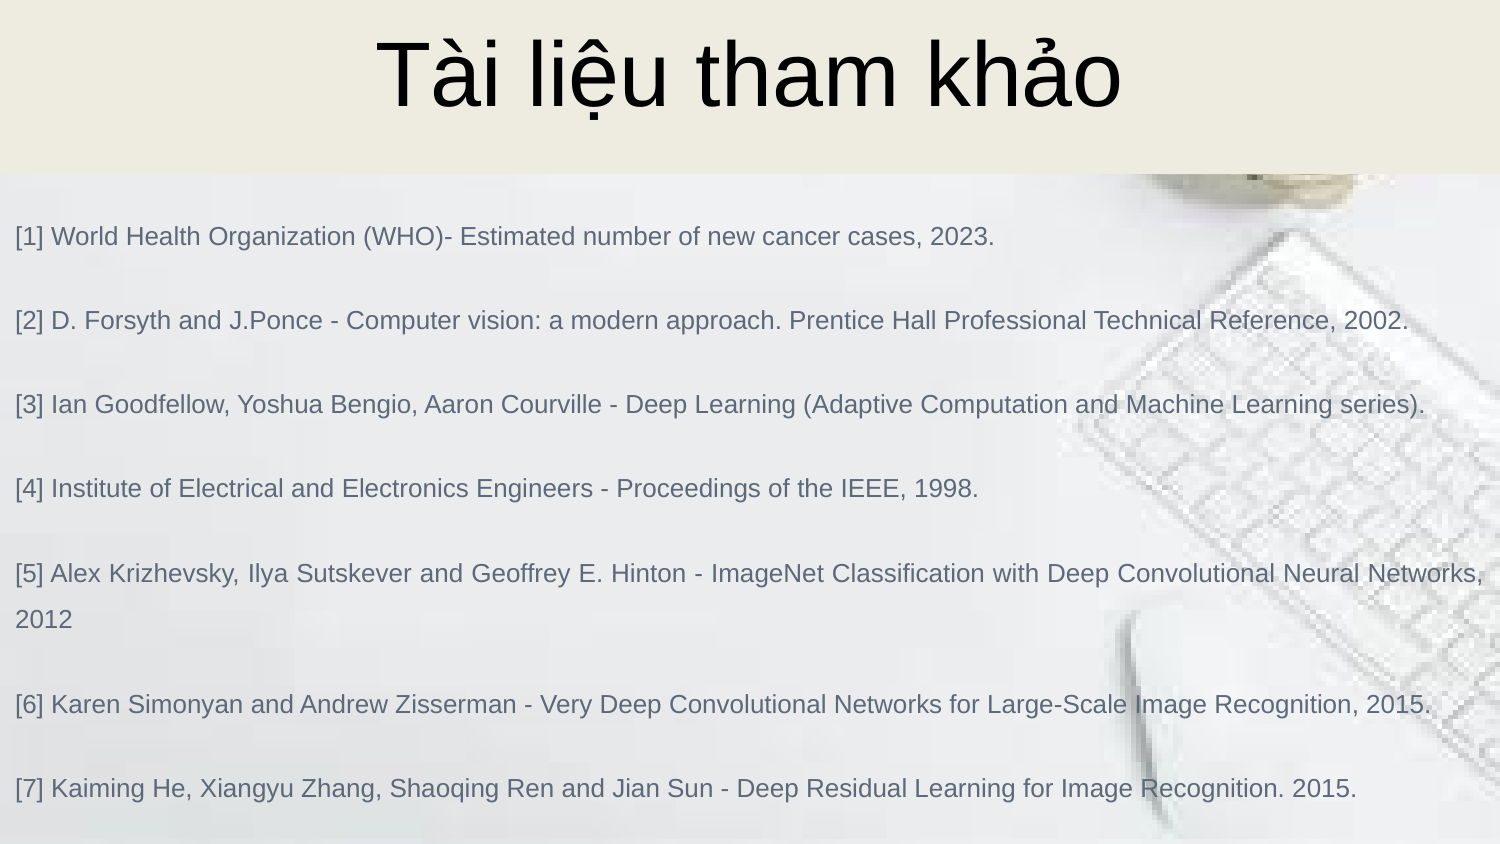

Tài liệu tham khảo
[1] World Health Organization (WHO)- Estimated number of new cancer cases, 2023.

[2] D. Forsyth and J.Ponce - Computer vision: a modern approach. Prentice Hall Professional Technical Reference, 2002.

[3] Ian Goodfellow, Yoshua Bengio, Aaron Courville - Deep Learning (Adaptive Computation and Machine Learning series).

[4] Institute of Electrical and Electronics Engineers - Proceedings of the IEEE, 1998.

[5] Alex Krizhevsky, Ilya Sutskever and Geoffrey E. Hinton - ImageNet Classification with Deep Convolutional Neural Networks, 2012

[6] Karen Simonyan and Andrew Zisserman - Very Deep Convolutional Networks for Large-Scale Image Recognition, 2015.

[7] Kaiming He, Xiangyu Zhang, Shaoqing Ren and Jian Sun - Deep Residual Learning for Image Recognition. 2015.